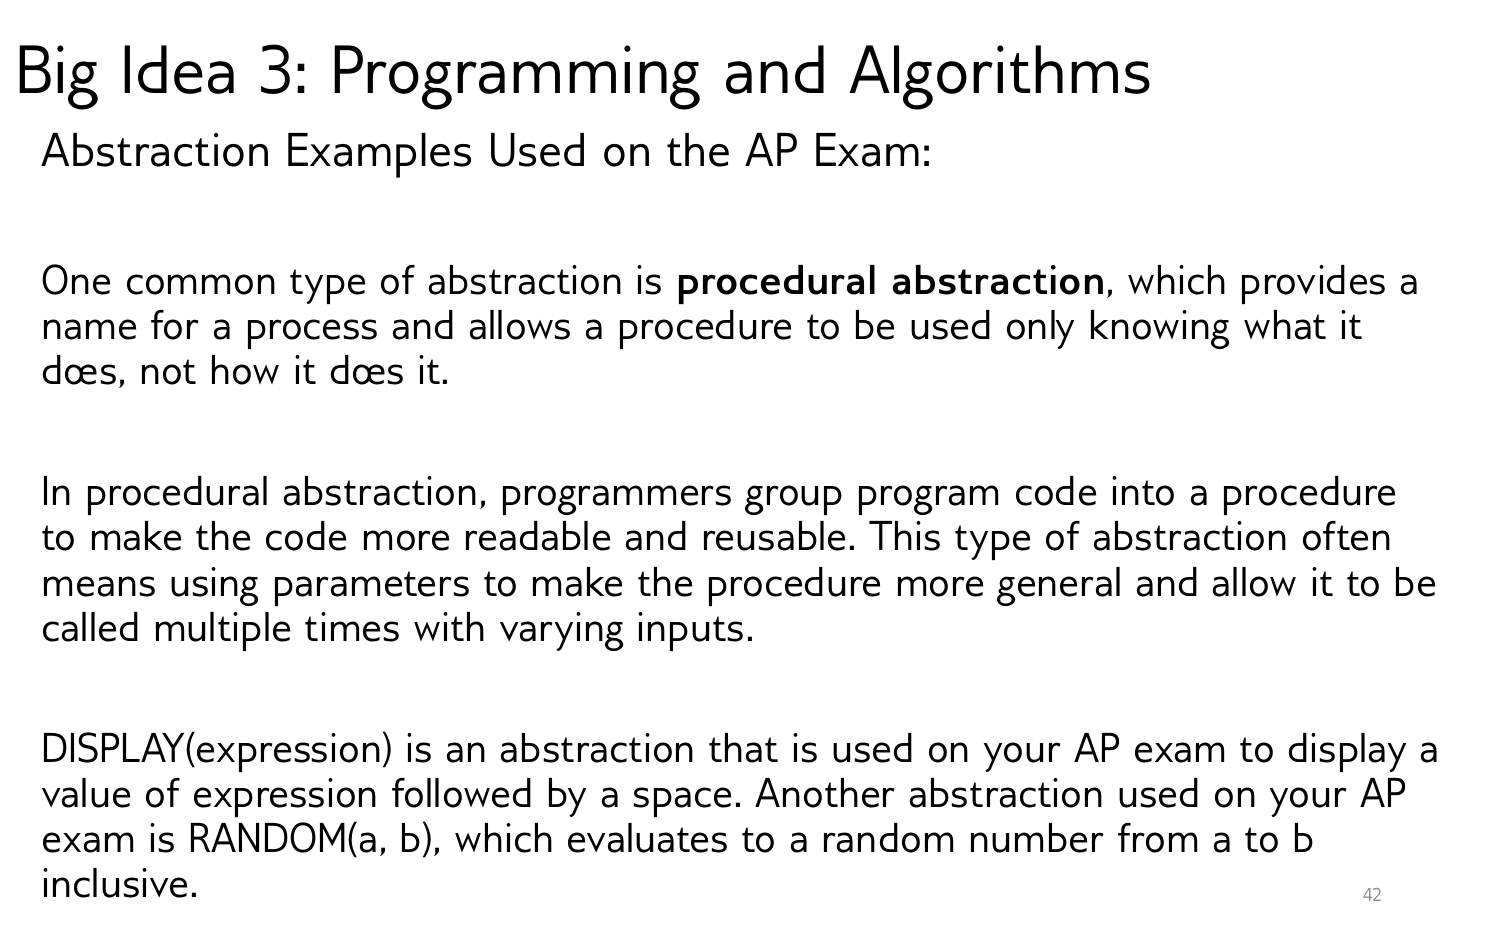

# Big Idea 3: Programming and Algorithms
﻿Abstraction Examples Used on the AP Exam:

One common type of abstraction is procedural abstraction, which provides a name for a process and allows a procedure to be used only knowing what it does, not how it does it.

In procedural abstraction, programmers group program code into a procedure to make the code more readable and reusable. This type of abstraction often means using parameters to make the procedure more general and allow it to be called multiple times with varying inputs.

﻿DISPLAY(expression) is an abstraction that is used on your AP exam to display a value of expression followed by a space. ﻿Another abstraction used on your AP exam is RANDOM(a, b), which evaluates to a random number from a to b inclusive.

42